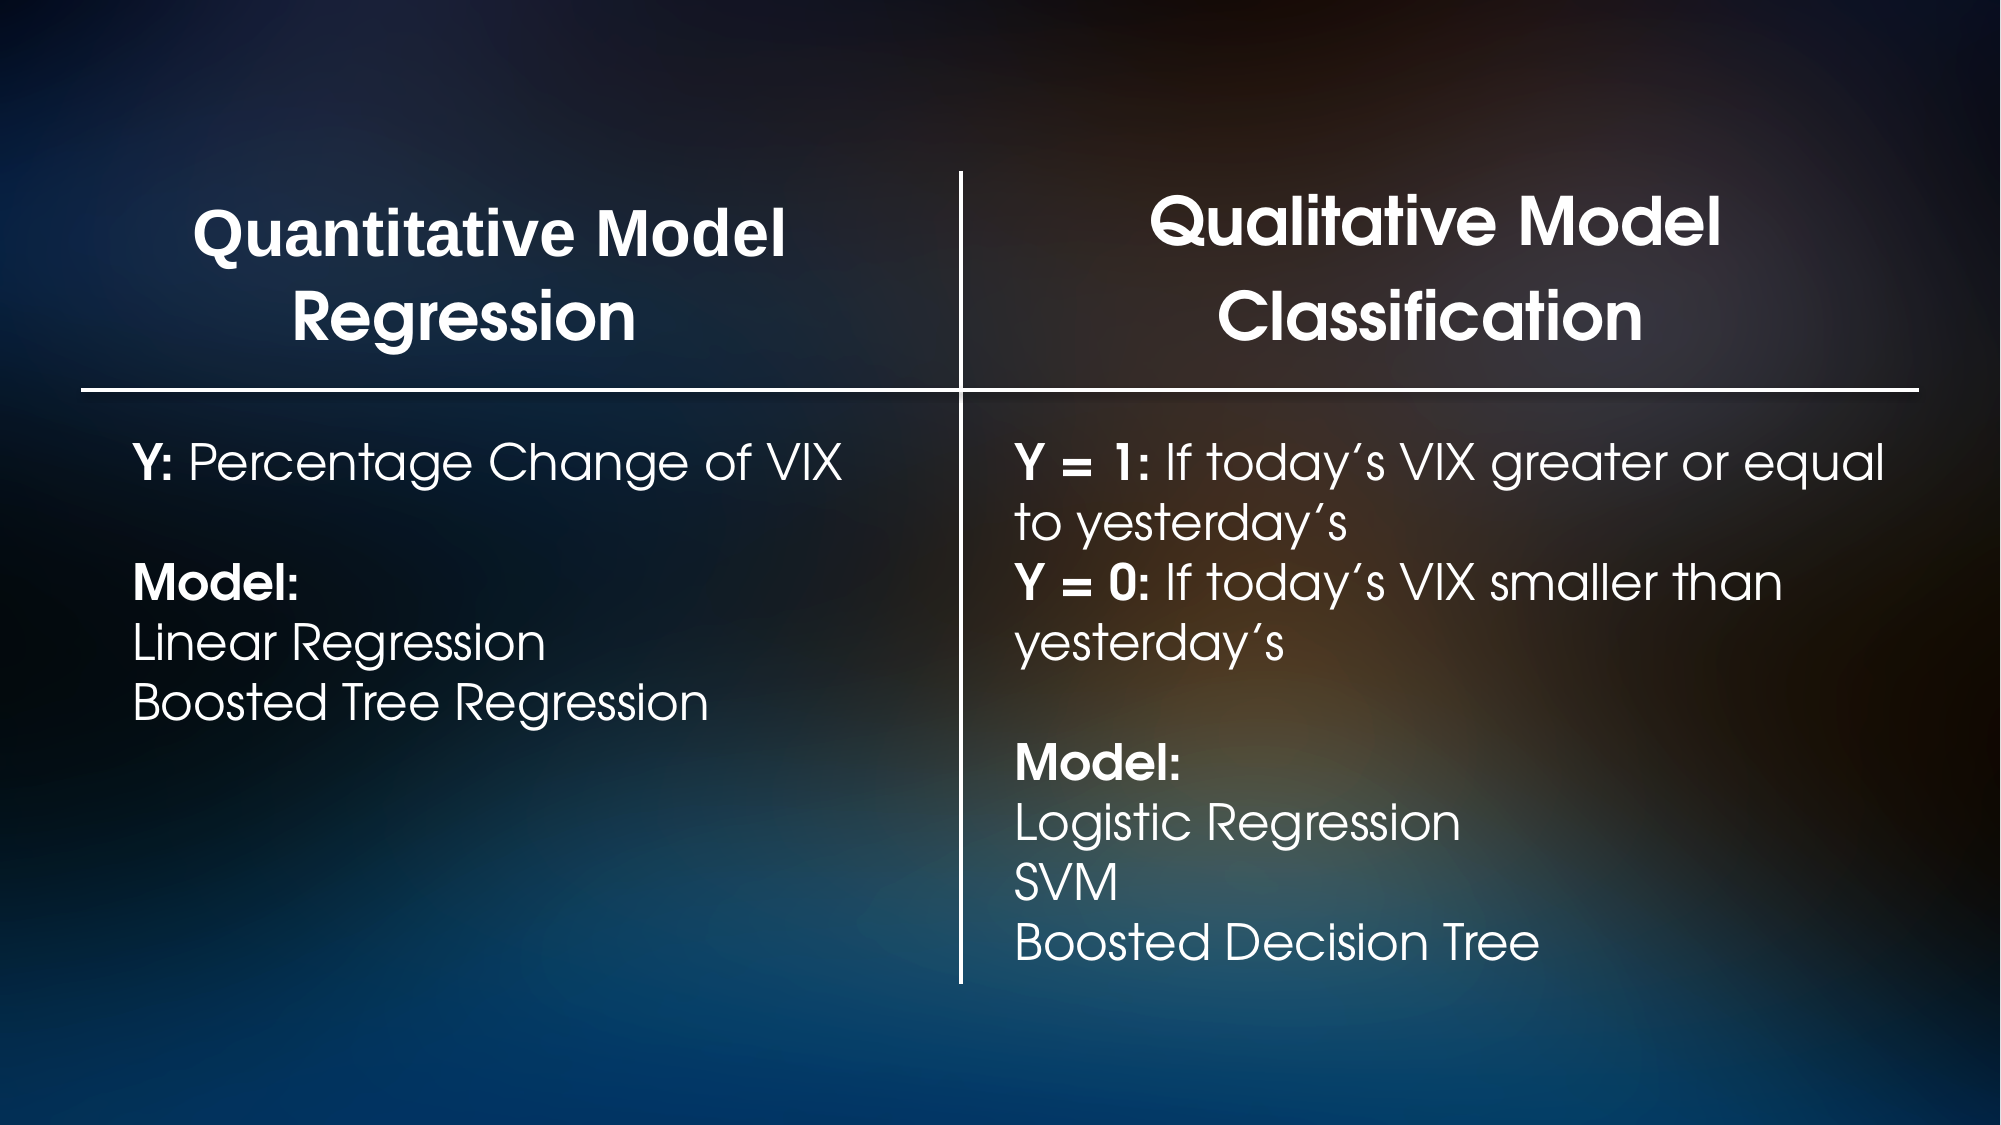

Qualitative Model
Quantitative Model
Regression
Classification
Y: Percentage Change of VIX

Model:
Linear Regression
Boosted Tree Regression
Y = 1: If today’s VIX greater or equal to yesterday’s
Y = 0: If today’s VIX smaller than yesterday’s

Model:
Logistic Regression
SVM
Boosted Decision Tree